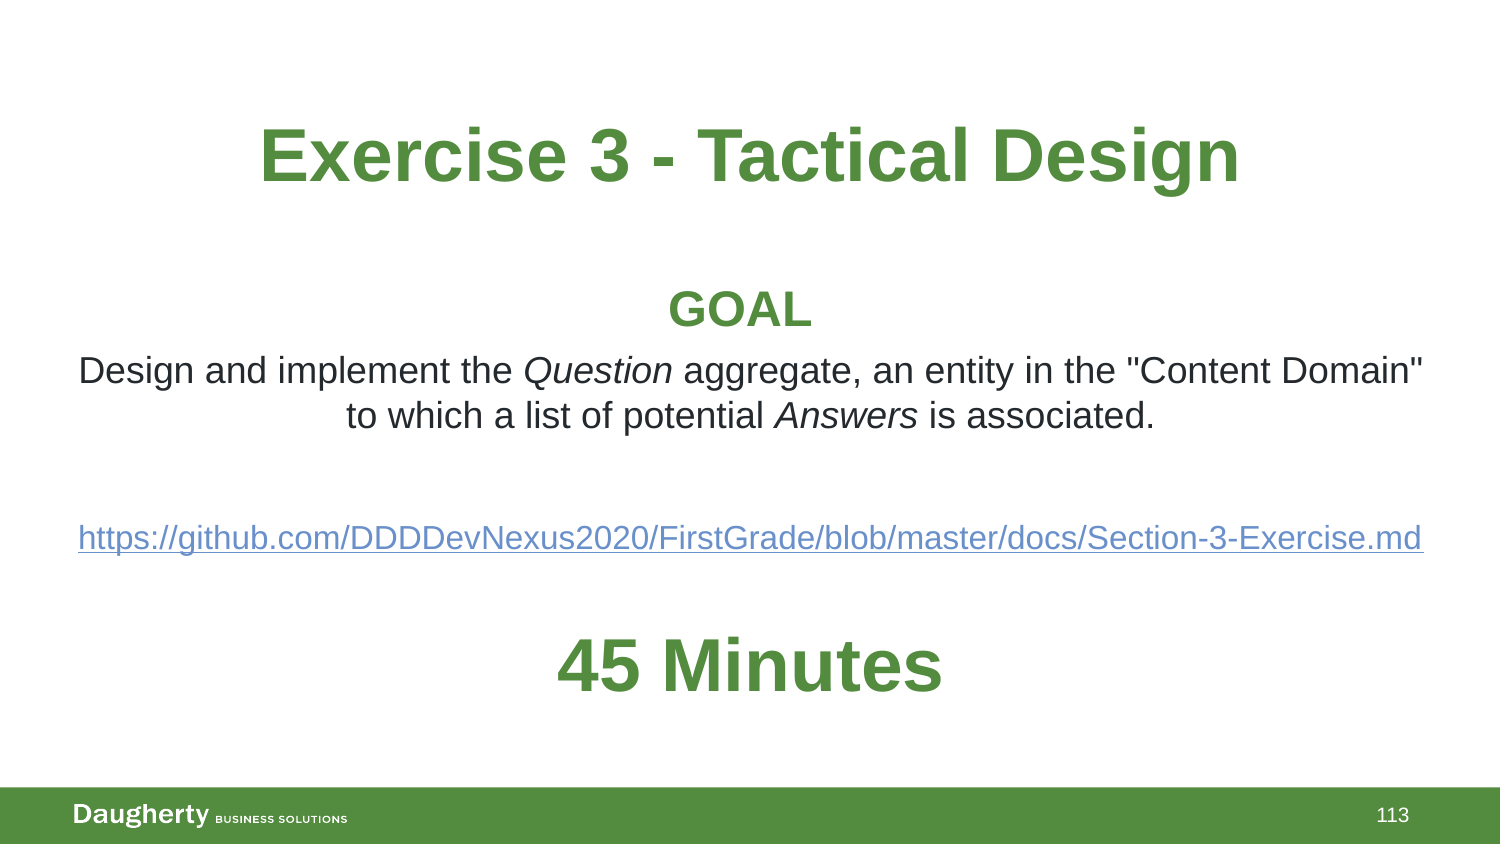

Exercise 3 - Tactical Design

GOAL
Design and implement the Question aggregate, an entity in the "Content Domain" to which a list of potential Answers is associated.

https://github.com/DDDDevNexus2020/FirstGrade/blob/master/docs/Section-3-Exercise.md

45 Minutes
113